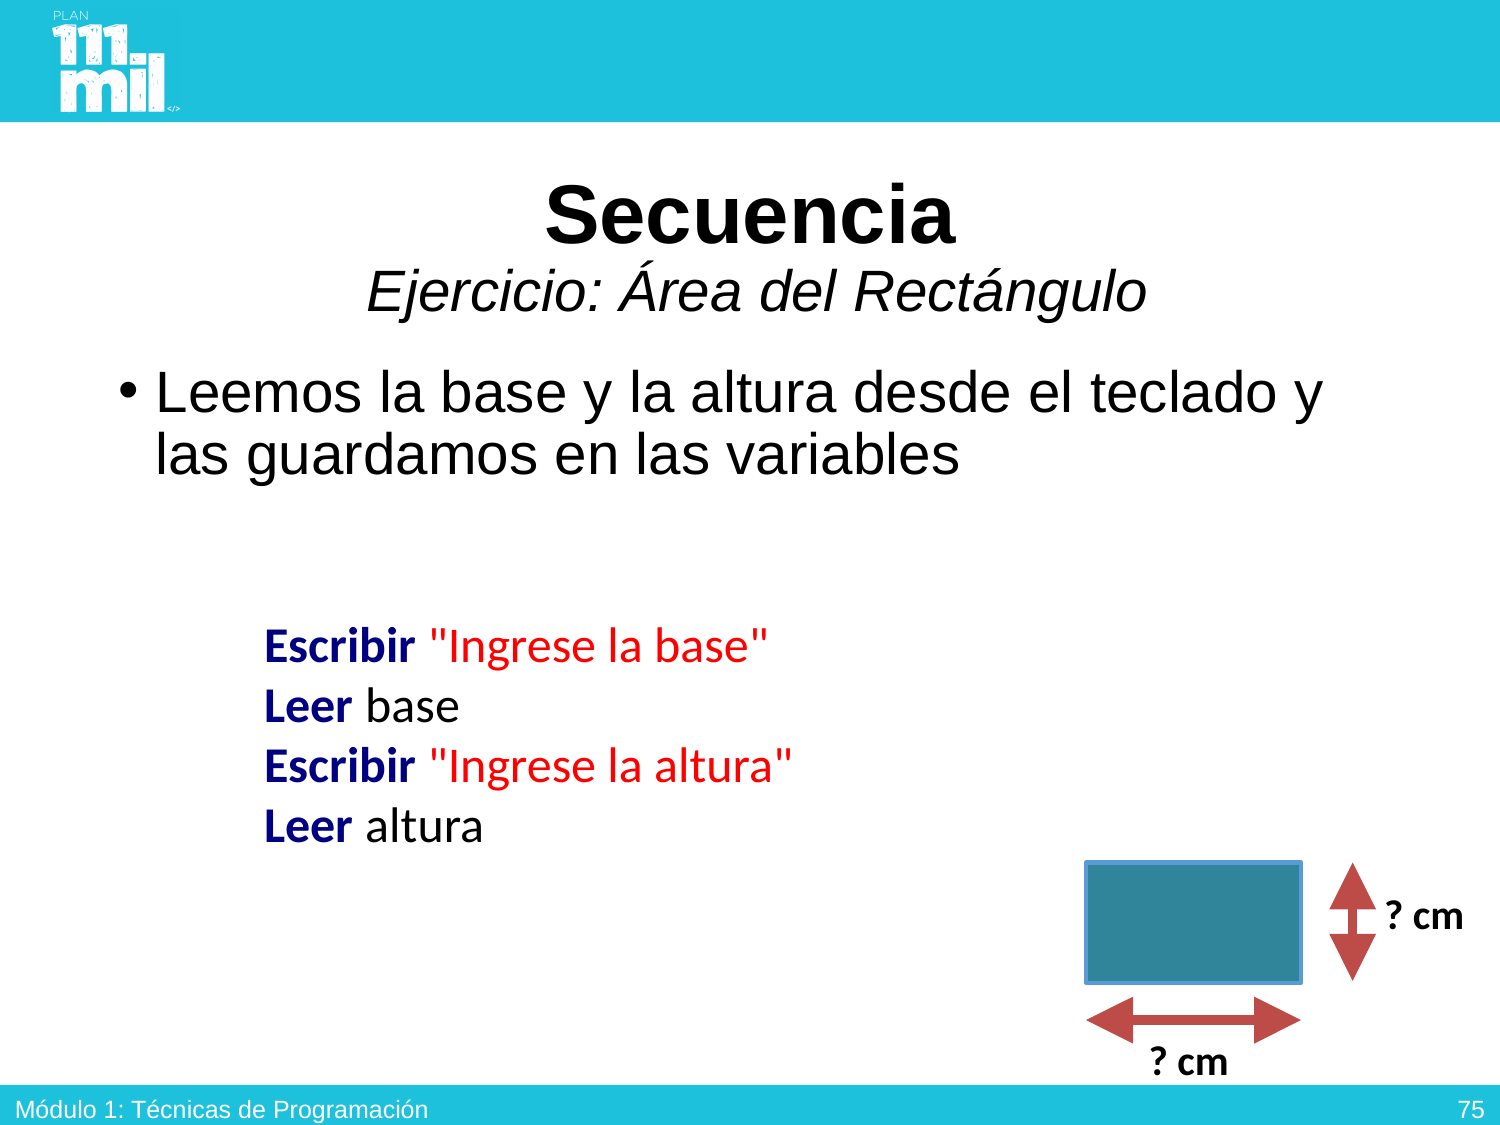

# Secuencia Ejercicio: Área del Rectángulo
Leemos la base y la altura desde el teclado y las guardamos en las variables

Escribir "Ingrese la base"
Leer base
Escribir "Ingrese la altura"
Leer altura

? cm
? cm
75
Módulo 1: Técnicas de Programación